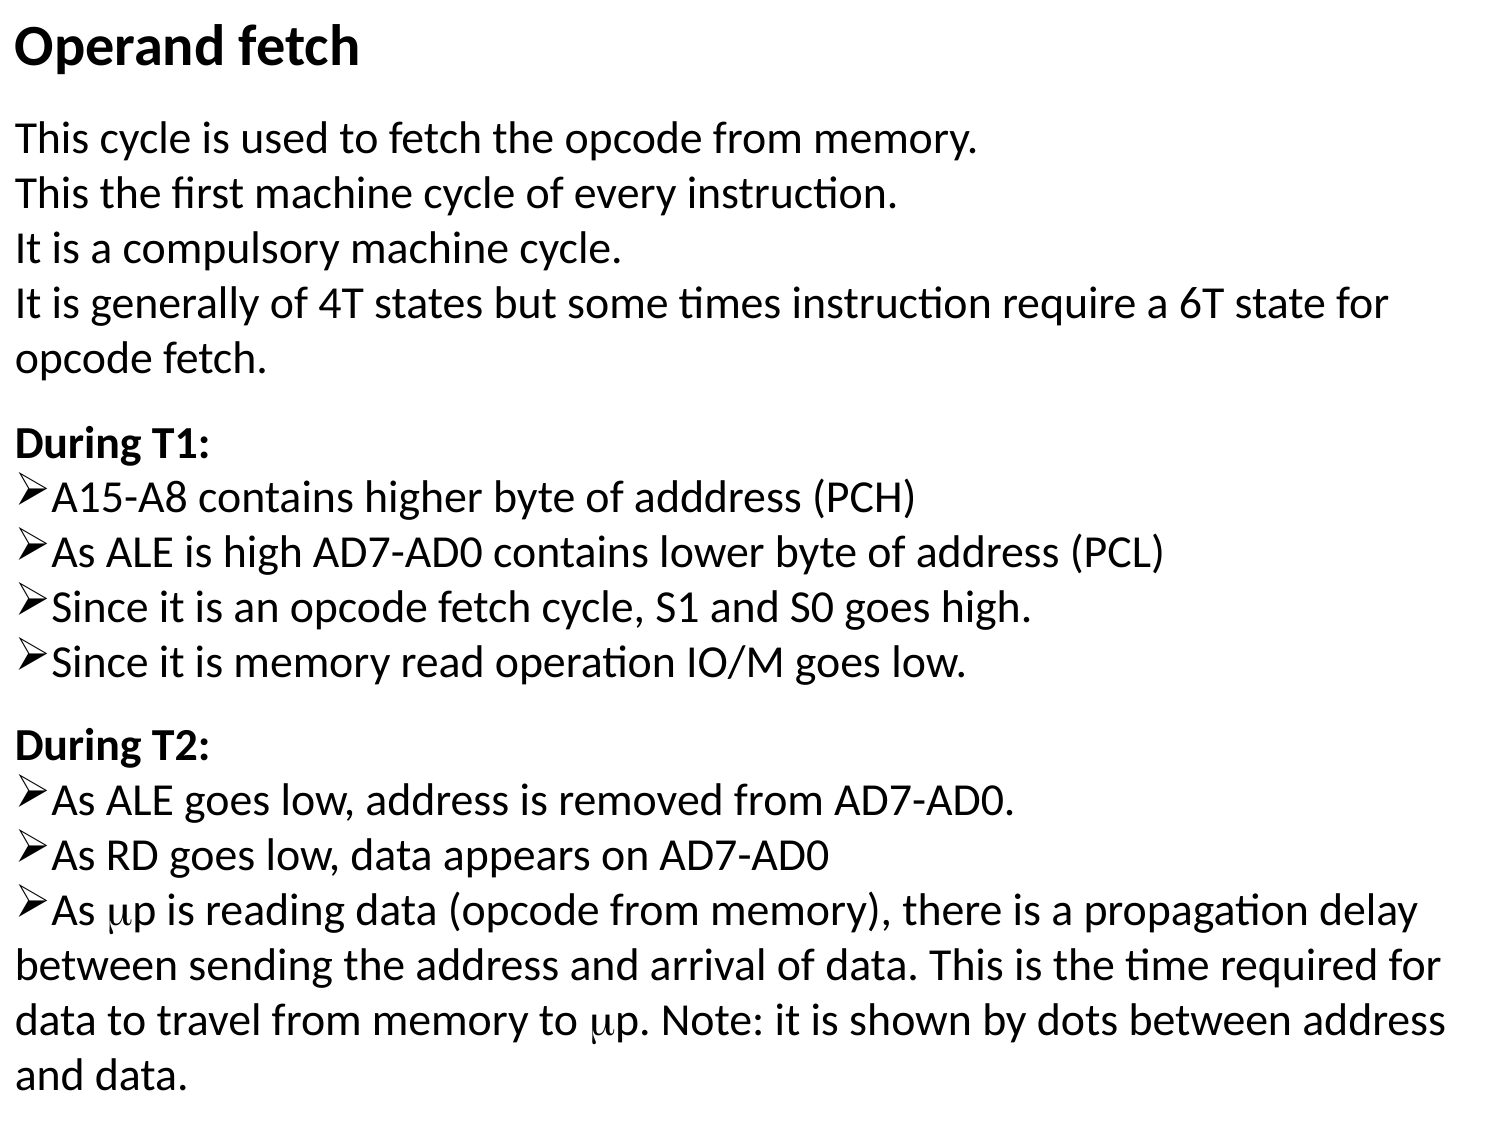

Operand fetch
This cycle is used to fetch the opcode from memory.
This the first machine cycle of every instruction.
It is a compulsory machine cycle.
It is generally of 4T states but some times instruction require a 6T state for opcode fetch.

During T1:
A15-A8 contains higher byte of adddress (PCH)
As ALE is high AD7-AD0 contains lower byte of address (PCL)
Since it is an opcode fetch cycle, S1 and S0 goes high.
Since it is memory read operation IO/M goes low.

During T2:
As ALE goes low, address is removed from AD7-AD0.
As RD goes low, data appears on AD7-AD0
As μp is reading data (opcode from memory), there is a propagation delay between sending the address and arrival of data. This is the time required for data to travel from memory to μp. Note: it is shown by dots between address and data.